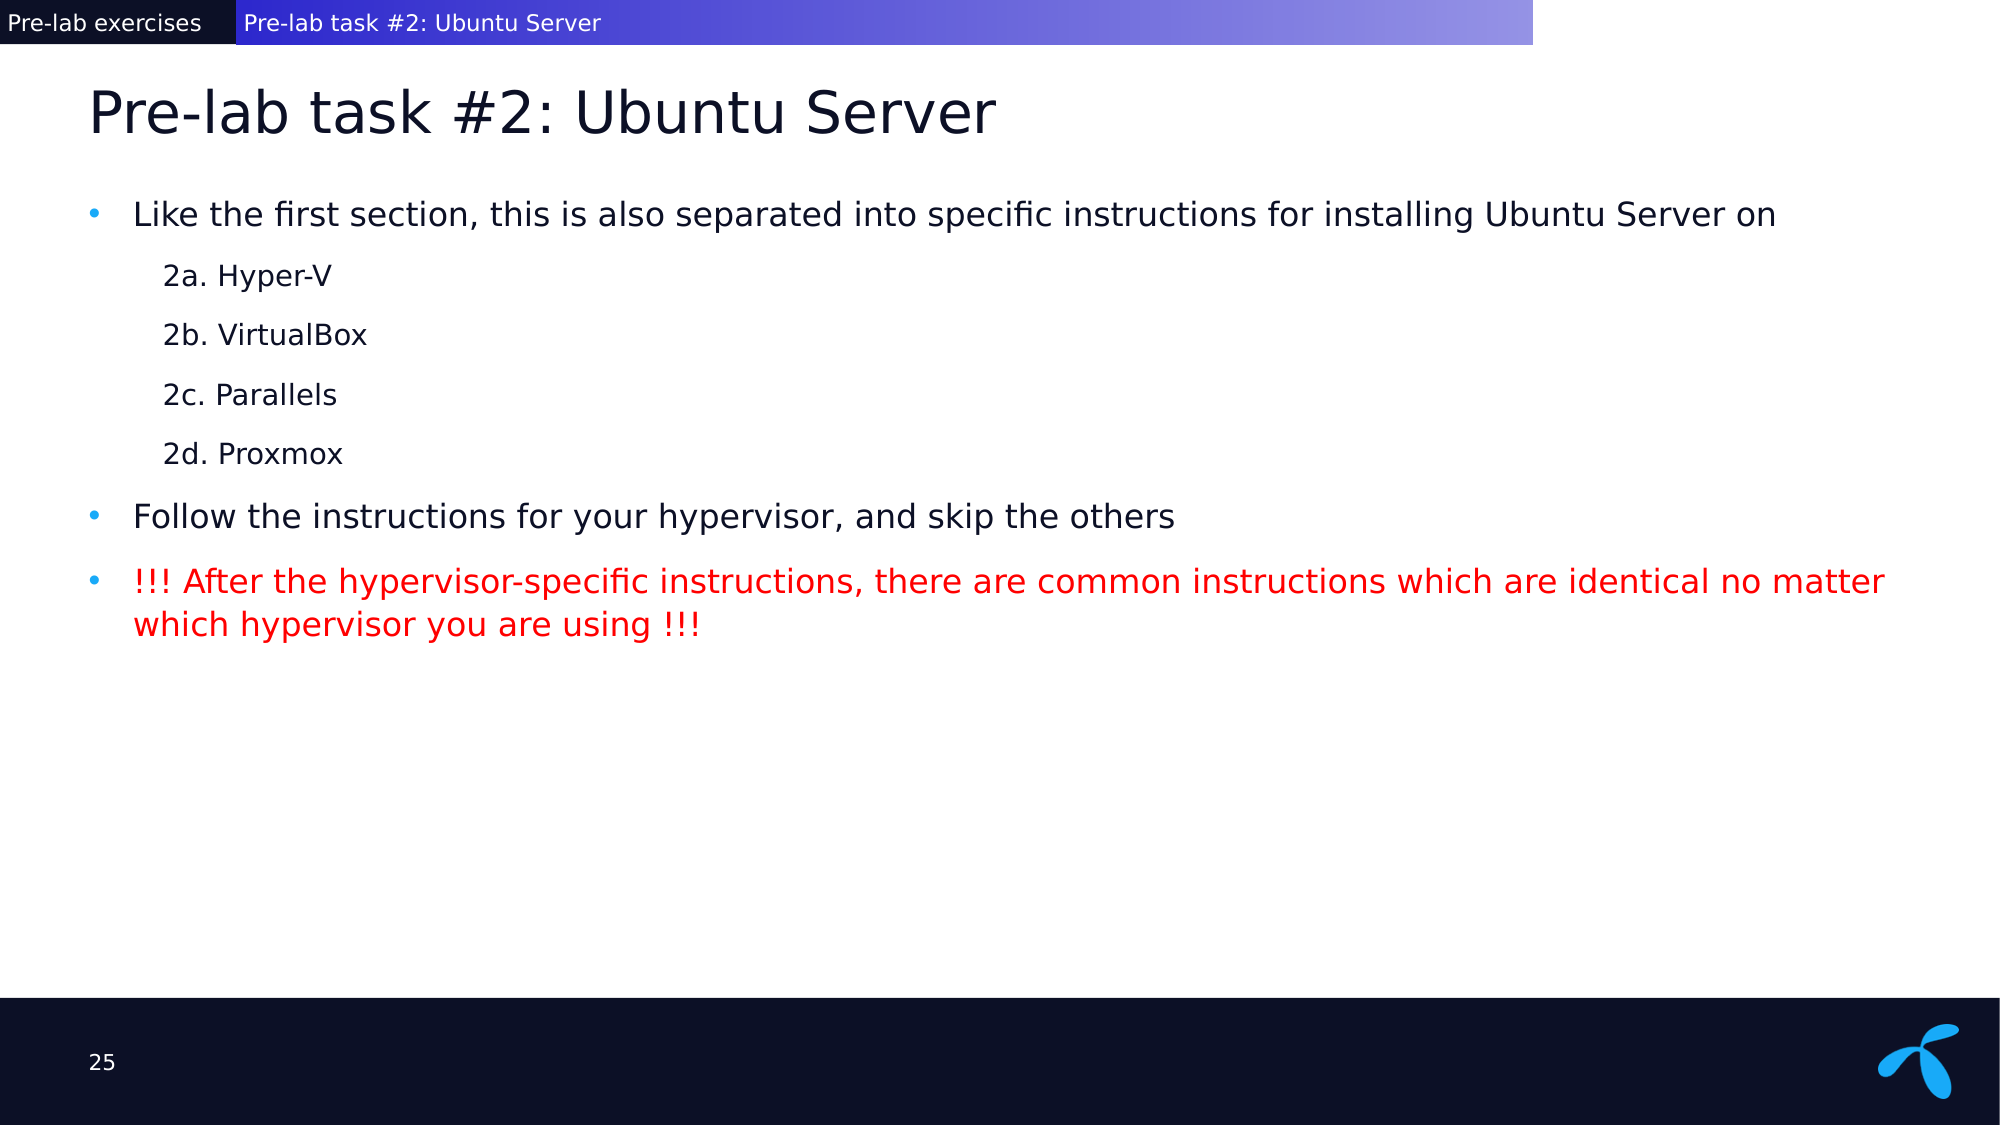

Pre-lab exercises
 Pre-lab task #2: Ubuntu Server
# Pre-lab task #2: Ubuntu Server
Like the first section, this is also separated into specific instructions for installing Ubuntu Server on
2a. Hyper-V
2b. VirtualBox
2c. Parallels
2d. Proxmox
Follow the instructions for your hypervisor, and skip the others
!!! After the hypervisor-specific instructions, there are common instructions which are identical no matter which hypervisor you are using !!!
25